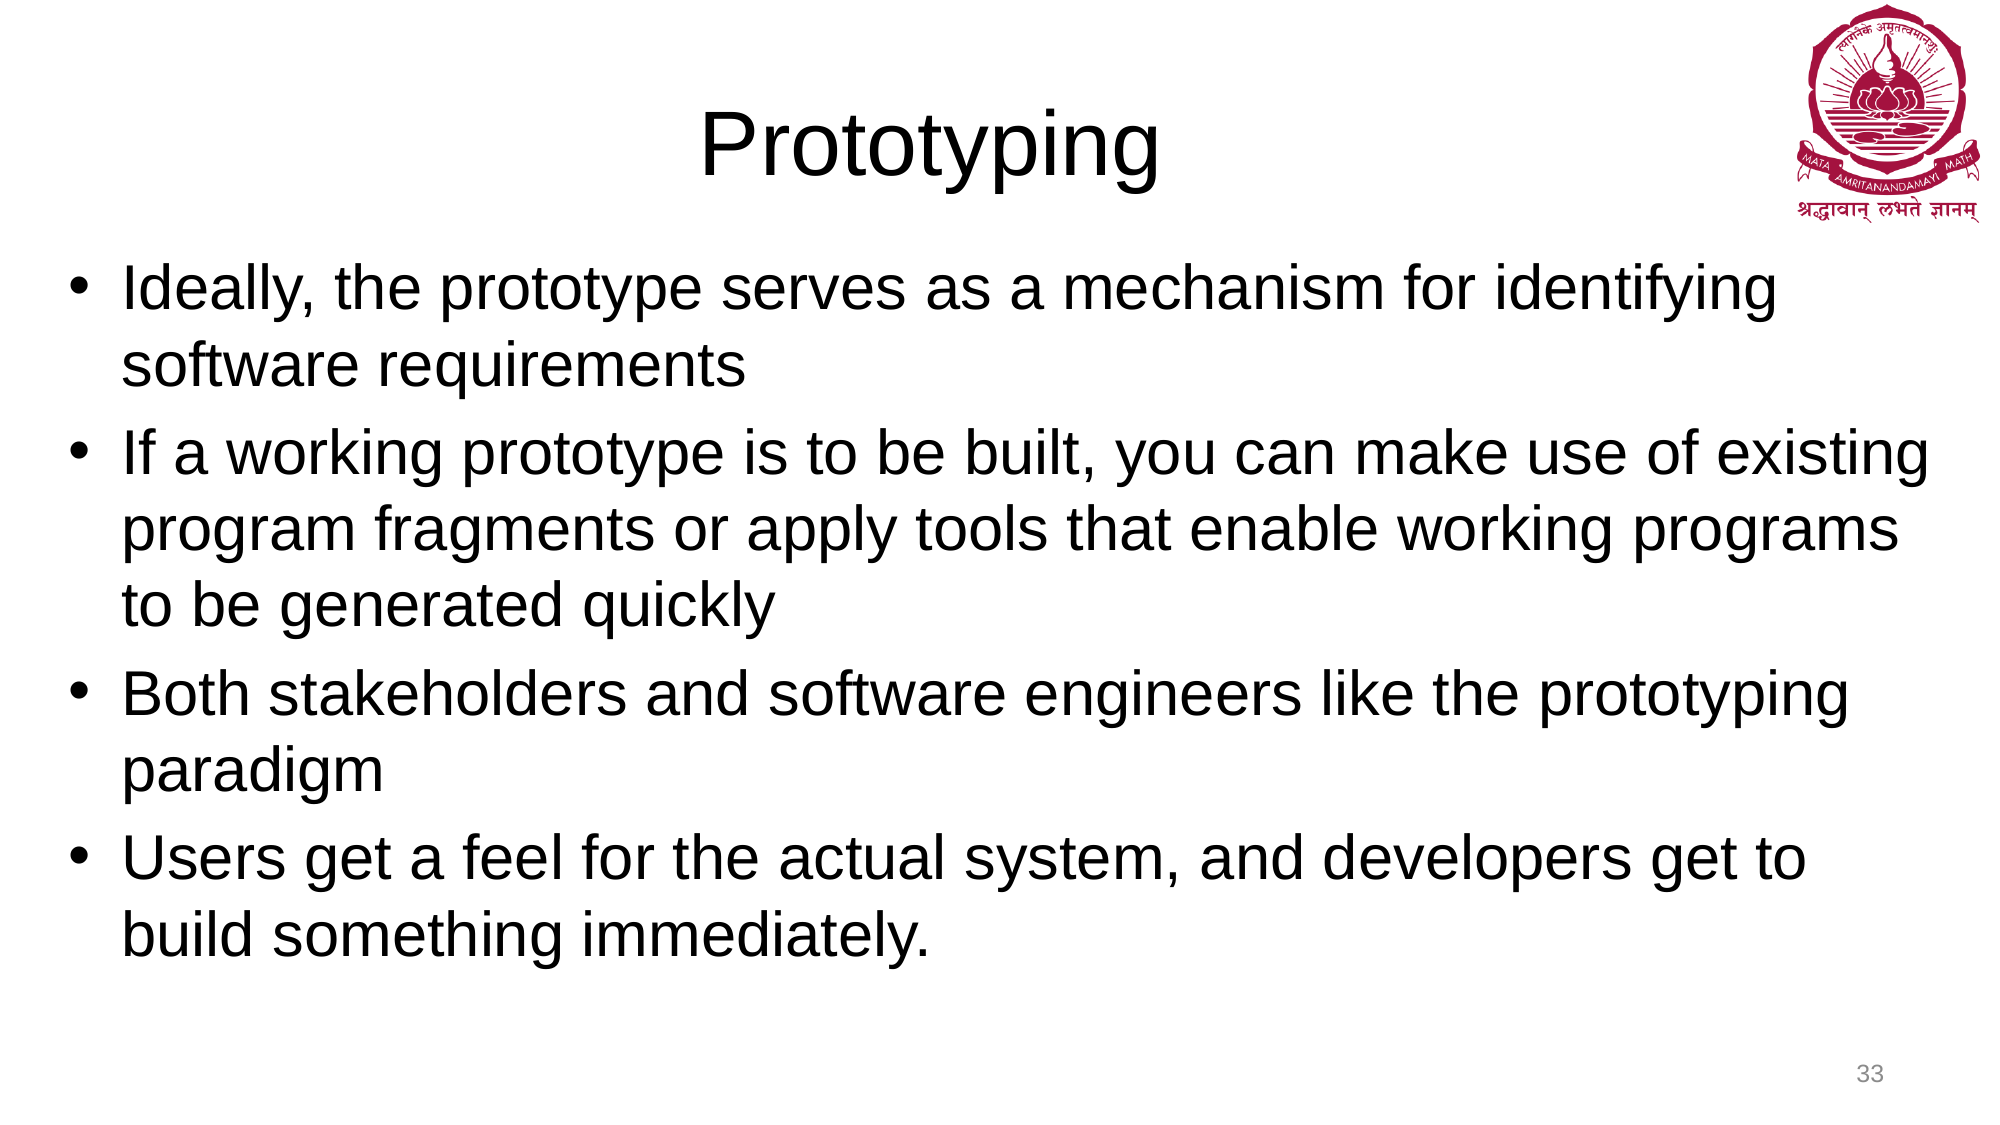

# Prototyping
Ideally, the prototype serves as a mechanism for identifying software requirements
If a working prototype is to be built, you can make use of existing program fragments or apply tools that enable working programs to be generated quickly
Both stakeholders and software engineers like the prototyping paradigm
Users get a feel for the actual system, and developers get to build something immediately.

33